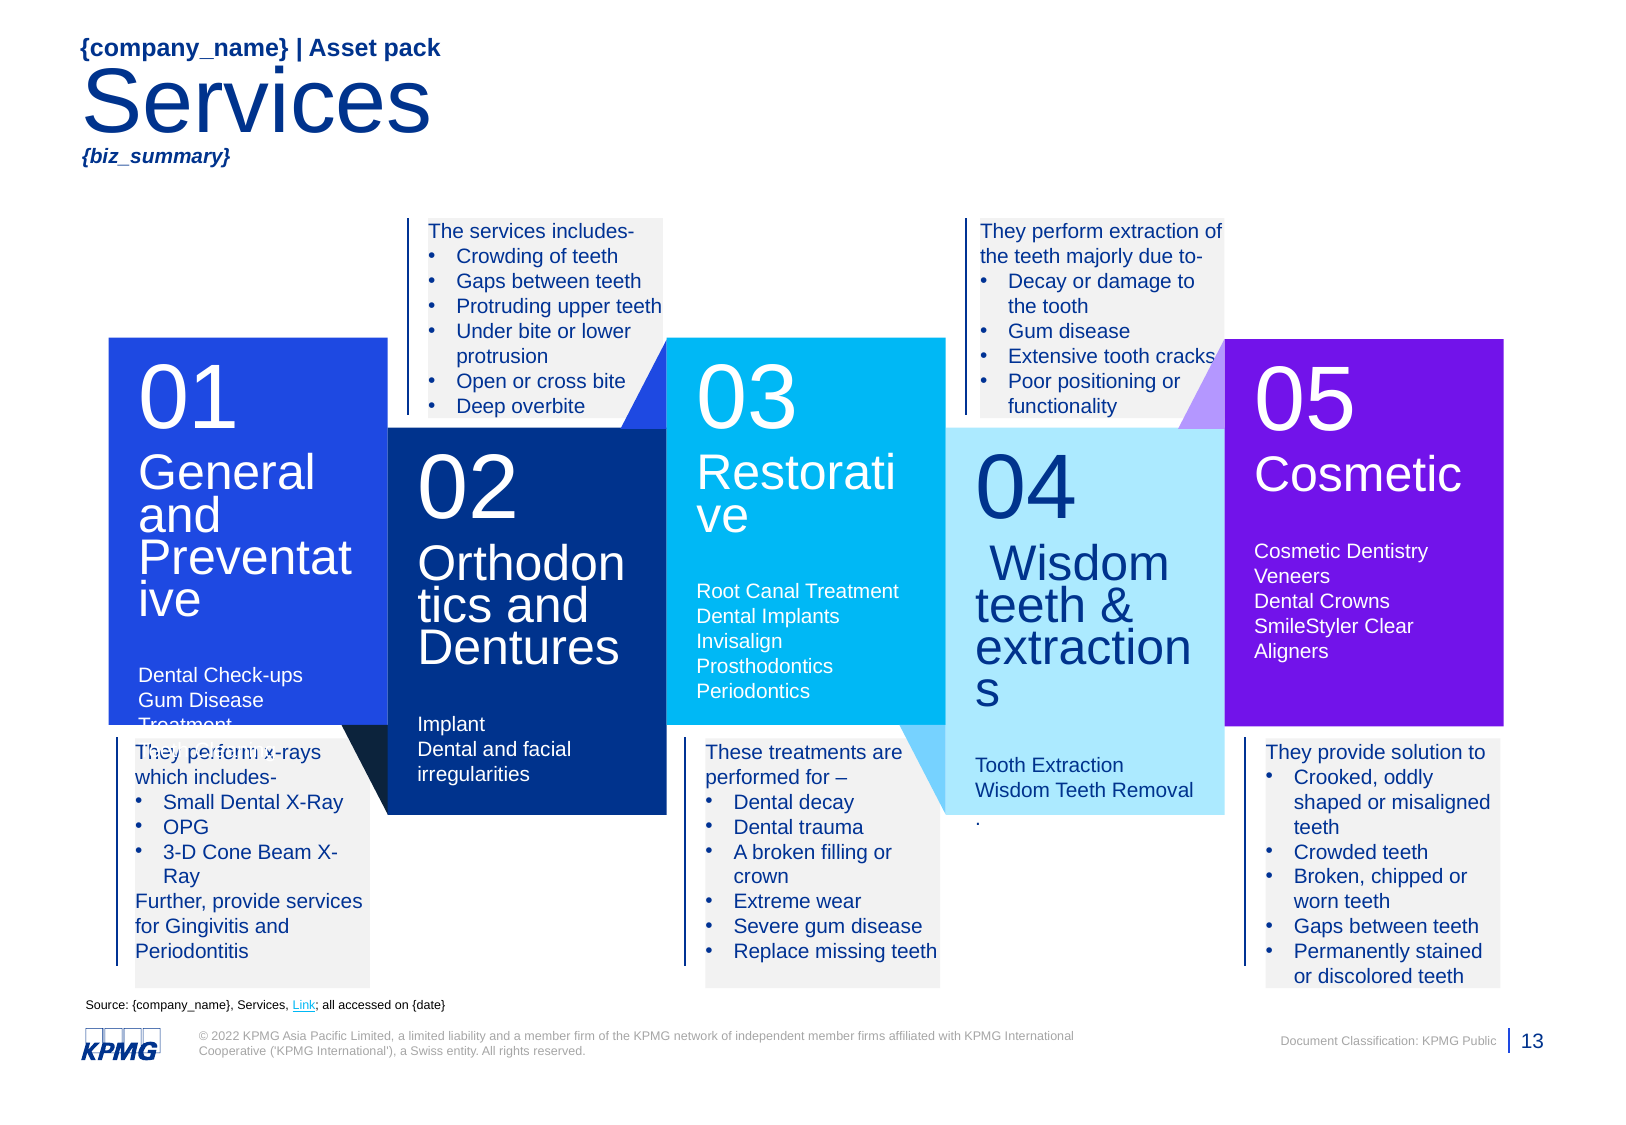

{company_name} | Asset pack
# Services
{biz_summary}
The services includes-
Crowding of teeth
Gaps between teeth
Protruding upper teeth
Under bite or lower protrusion
Open or cross bite
Deep overbite
They perform extraction of the teeth majorly due to-
Decay or damage to the tooth
Gum disease
Extensive tooth cracks
Poor positioning or functionality
01
General and Preventative

Dental Check-ups
Gum Disease Treatment
Teeth Cleaning

03
Restorative

Root Canal Treatment
Dental Implants
Invisalign
Prosthodontics
Periodontics

02
Orthodontics and Dentures

Implant
Dental and facial irregularities

05
Cosmetic

Cosmetic Dentistry
Veneers
Dental Crowns
SmileStyler Clear Aligners
04
 Wisdom teeth & extractions

Tooth Extraction
Wisdom Teeth Removal
.
They perform x-rays which includes-
Small Dental X-Ray
OPG
3-D Cone Beam X-Ray
Further, provide services for Gingivitis and Periodontitis

These treatments are performed for –
Dental decay
Dental trauma
A broken filling or crown
Extreme wear
Severe gum disease
Replace missing teeth

They provide solution to
Crooked, oddly shaped or misaligned teeth
Crowded teeth
Broken, chipped or worn teeth
Gaps between teeth
Permanently stained or discolored teeth
Source: {company_name}, Services, Link; all accessed on {date}